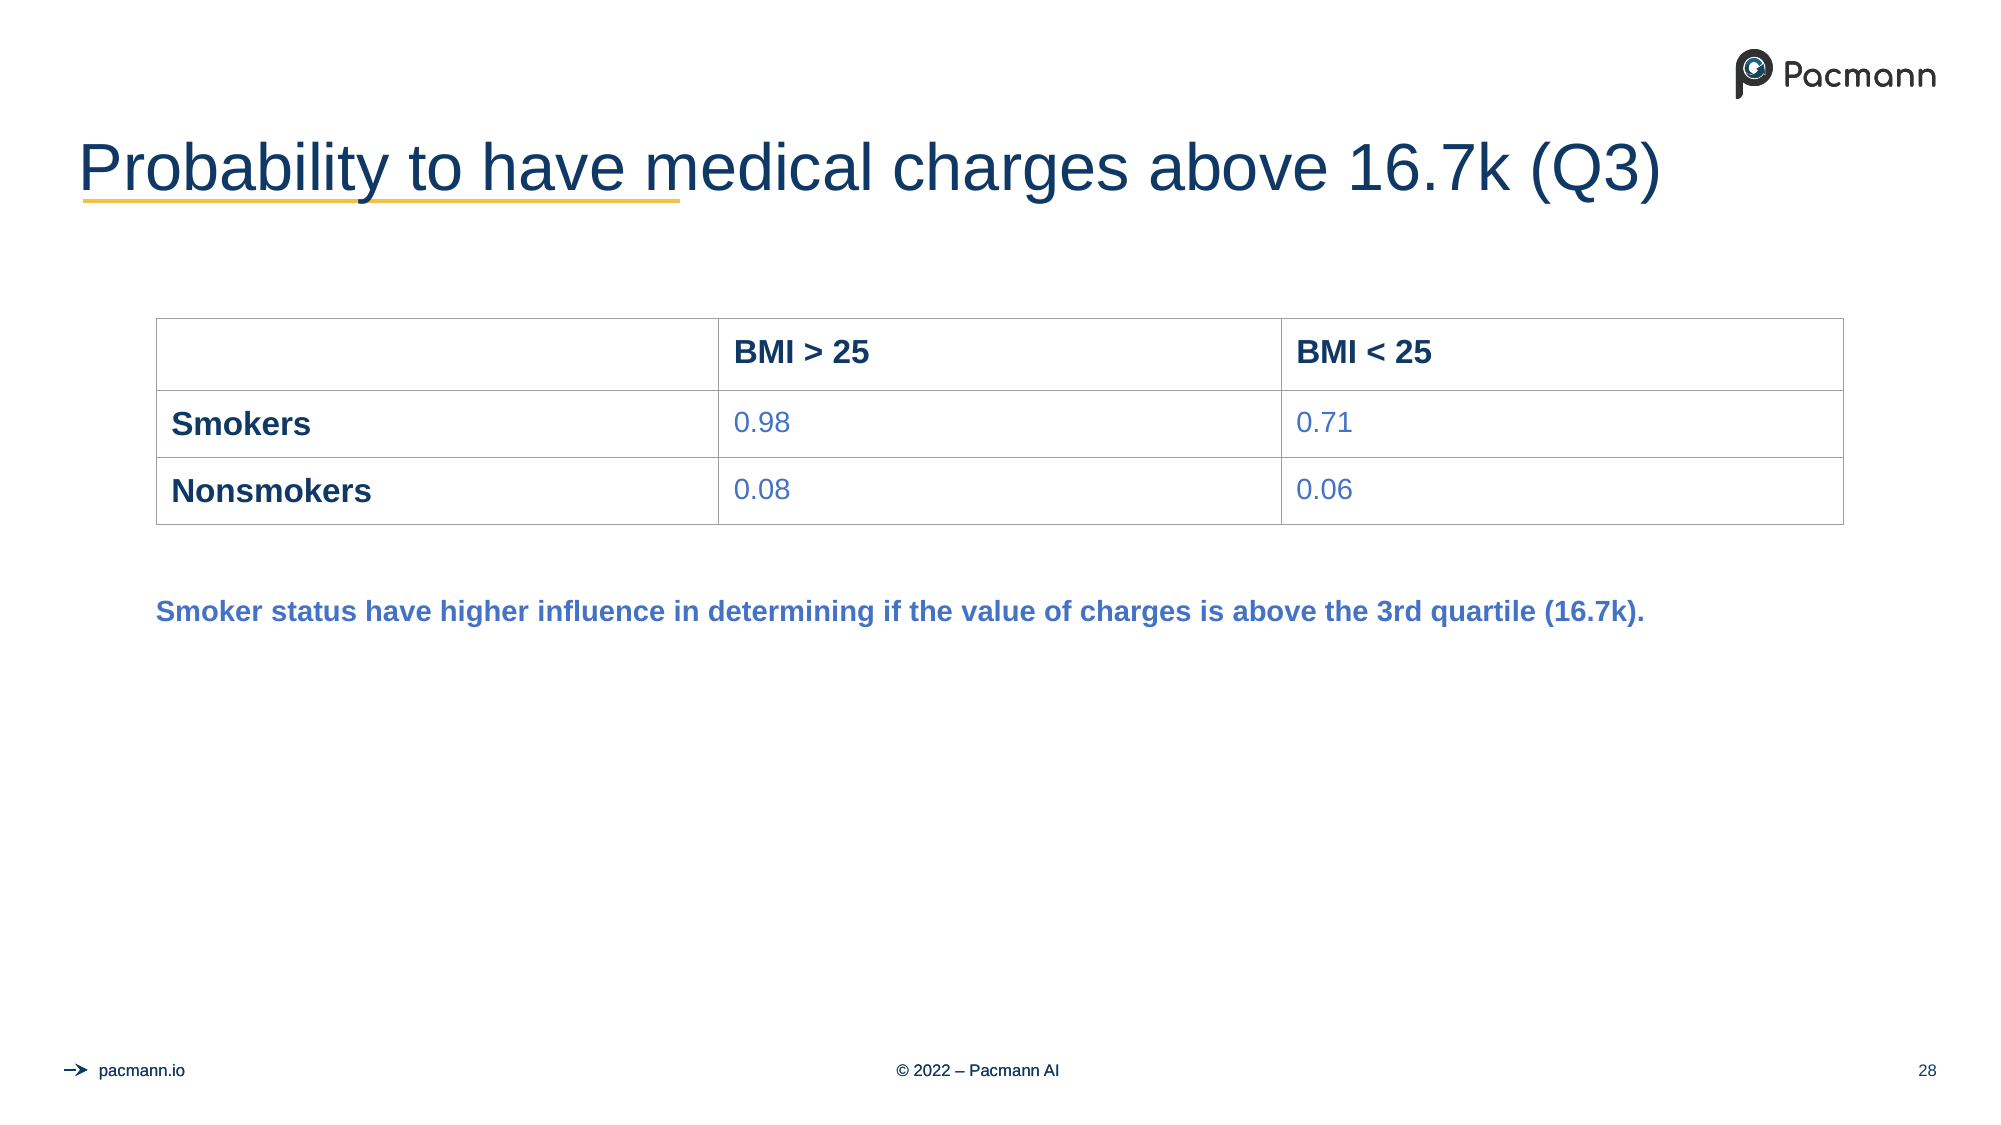

# Probability to have medical charges above 16.7k (Q3)
|  | BMI > 25 | BMI < 25 |
| --- | --- | --- |
| Smokers | 0.98 | 0.71 |
| Nonsmokers | 0.08 | 0.06 |
Smoker status have higher influence in determining if the value of charges is above the 3rd quartile (16.7k).